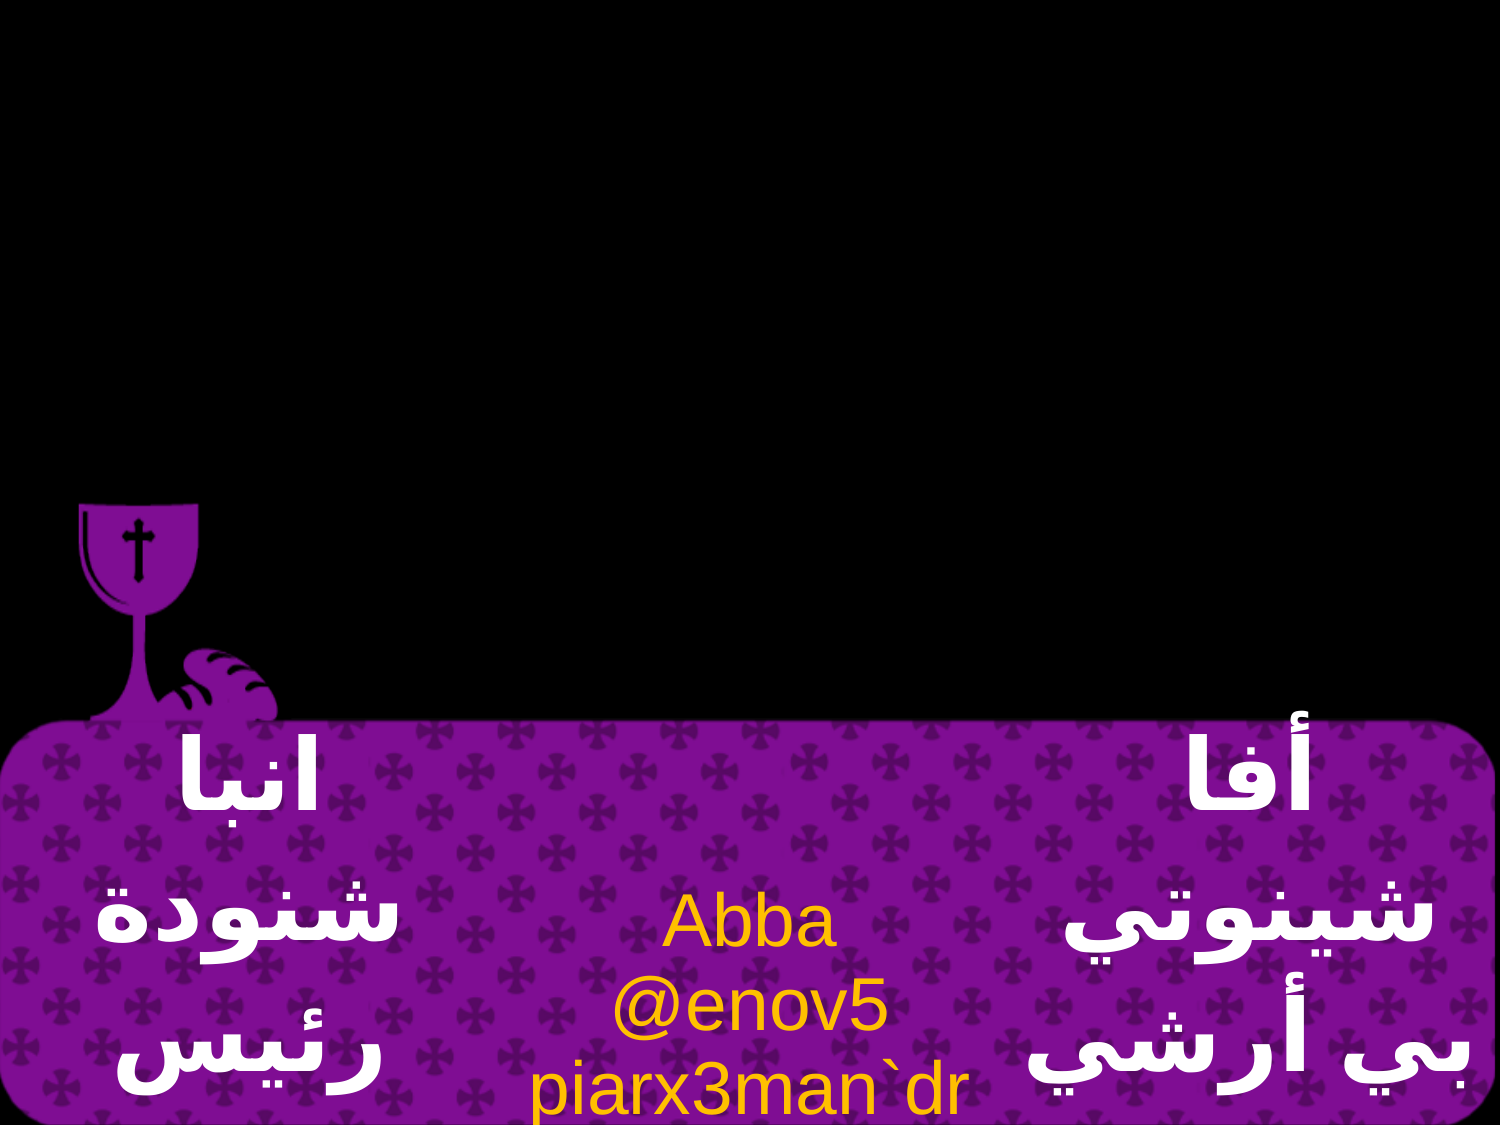

| انبا شنودة رئيس المتوحدين | Abba @enov5 piarx3man`drat3 | أفا شينوتي بي أرشي مان ادراتيس |
| --- | --- | --- |